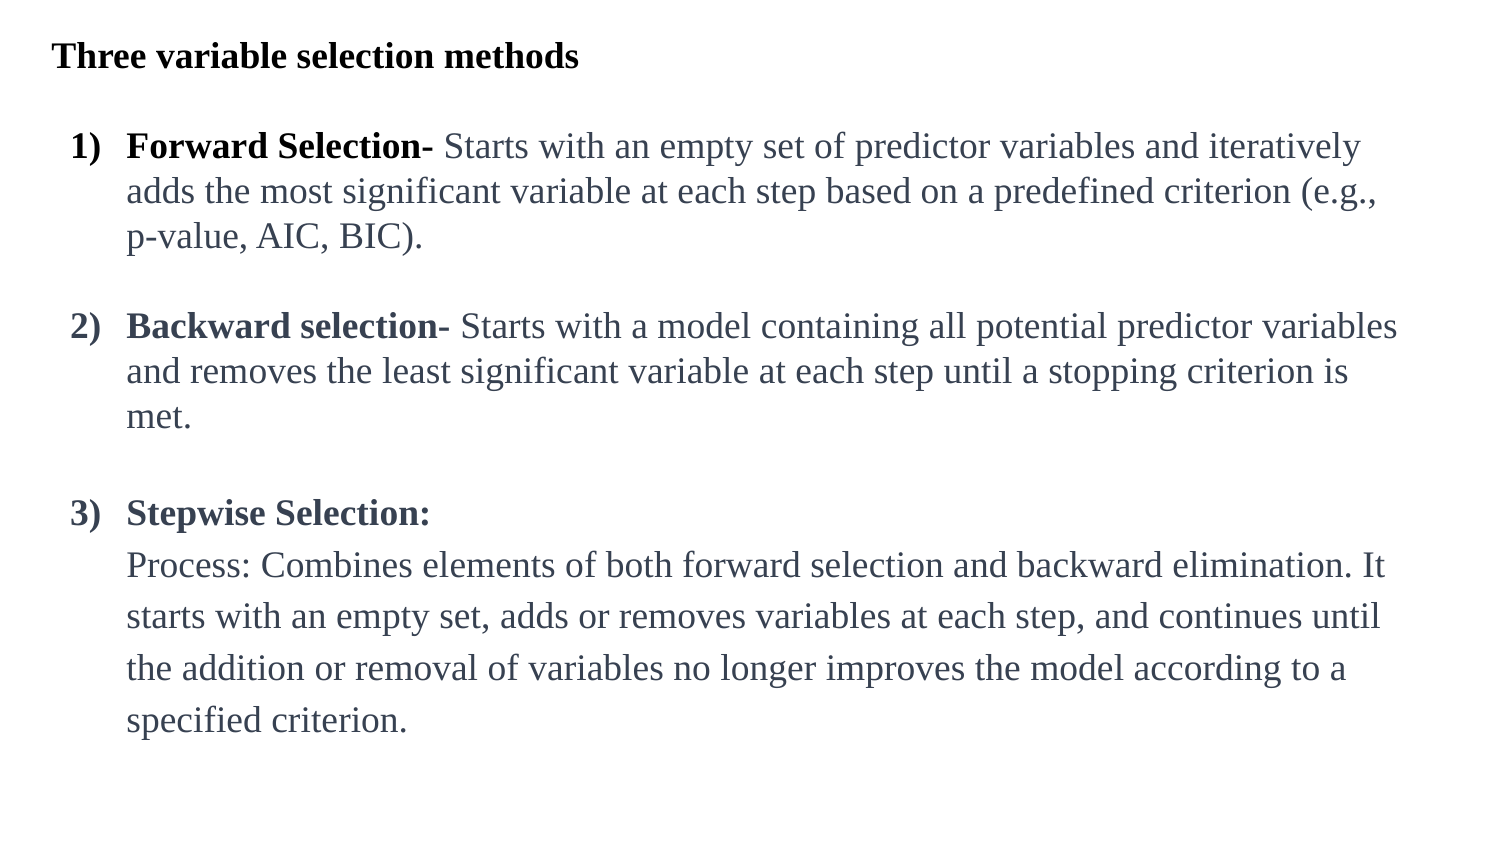

# Three variable selection methods

Forward Selection- Starts with an empty set of predictor variables and iteratively adds the most significant variable at each step based on a predefined criterion (e.g., p-value, AIC, BIC).

Backward selection- Starts with a model containing all potential predictor variables and removes the least significant variable at each step until a stopping criterion is met.

Stepwise Selection:
Process: Combines elements of both forward selection and backward elimination. It starts with an empty set, adds or removes variables at each step, and continues until the addition or removal of variables no longer improves the model according to a specified criterion.